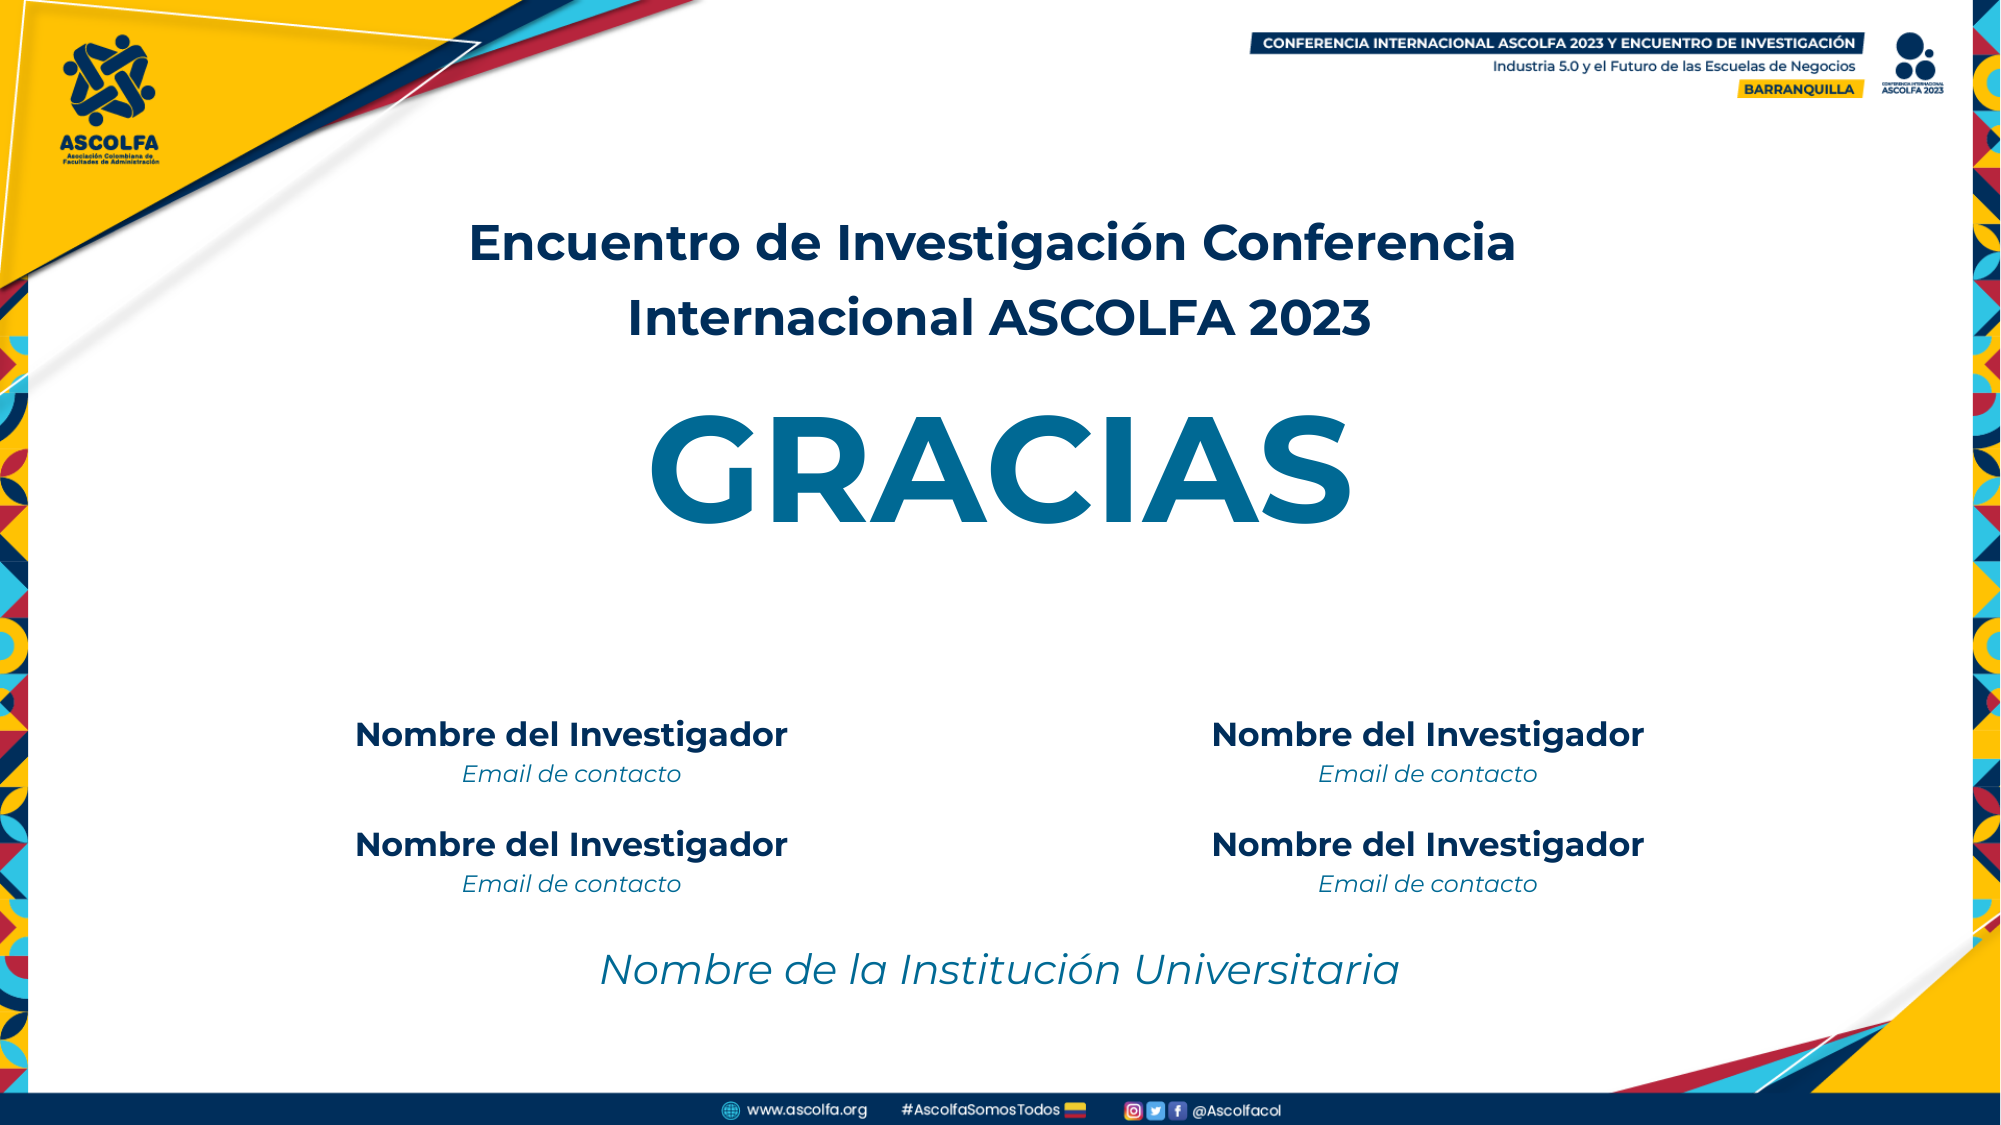

Encuentro de Investigación Conferencia
Internacional ASCOLFA 2023
GRACIAS
Nombre del Investigador
Nombre del Investigador
Email de contacto
Email de contacto
Nombre del Investigador
Nombre del Investigador
Email de contacto
Email de contacto
Nombre de la Institución Universitaria